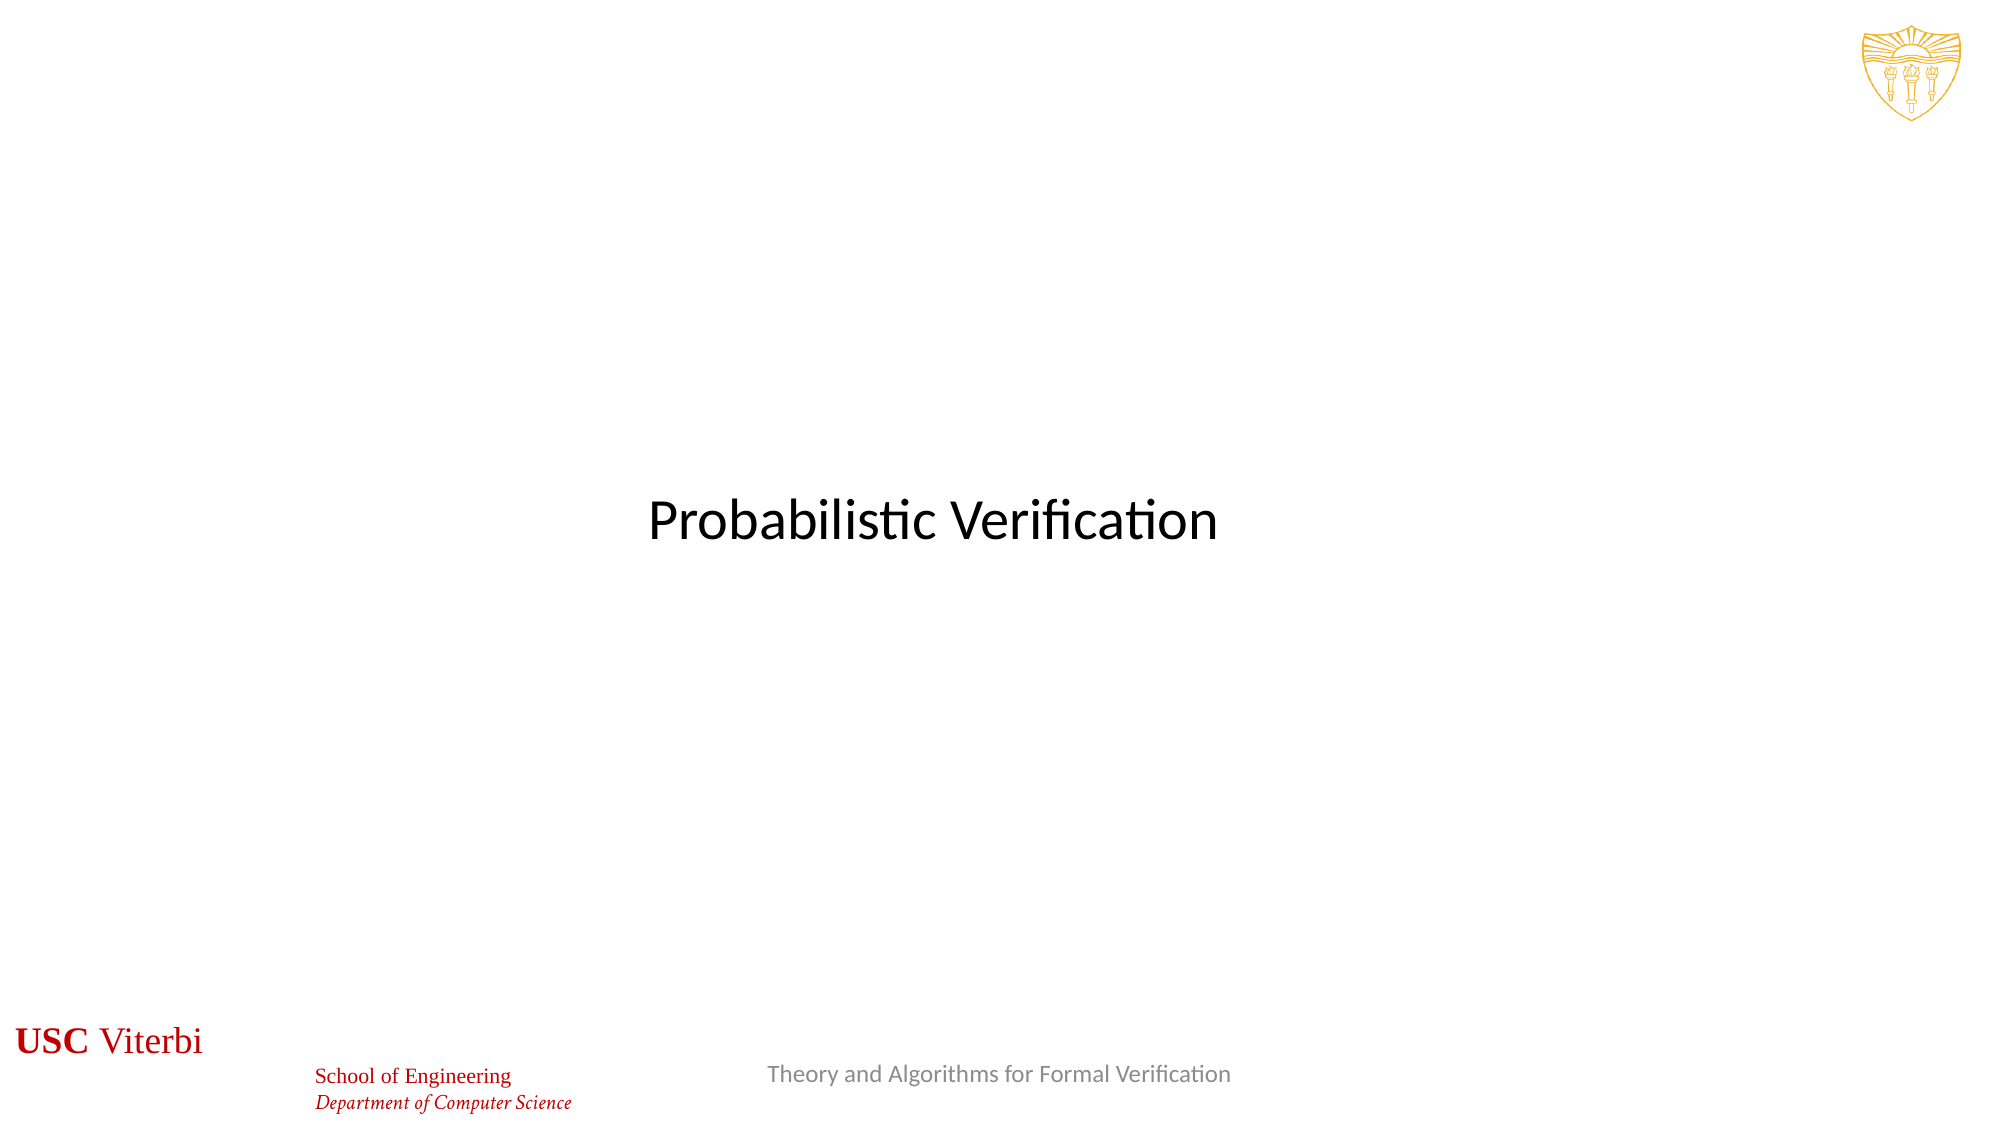

Probabilistic Verification
Theory and Algorithms for Formal Verification
80